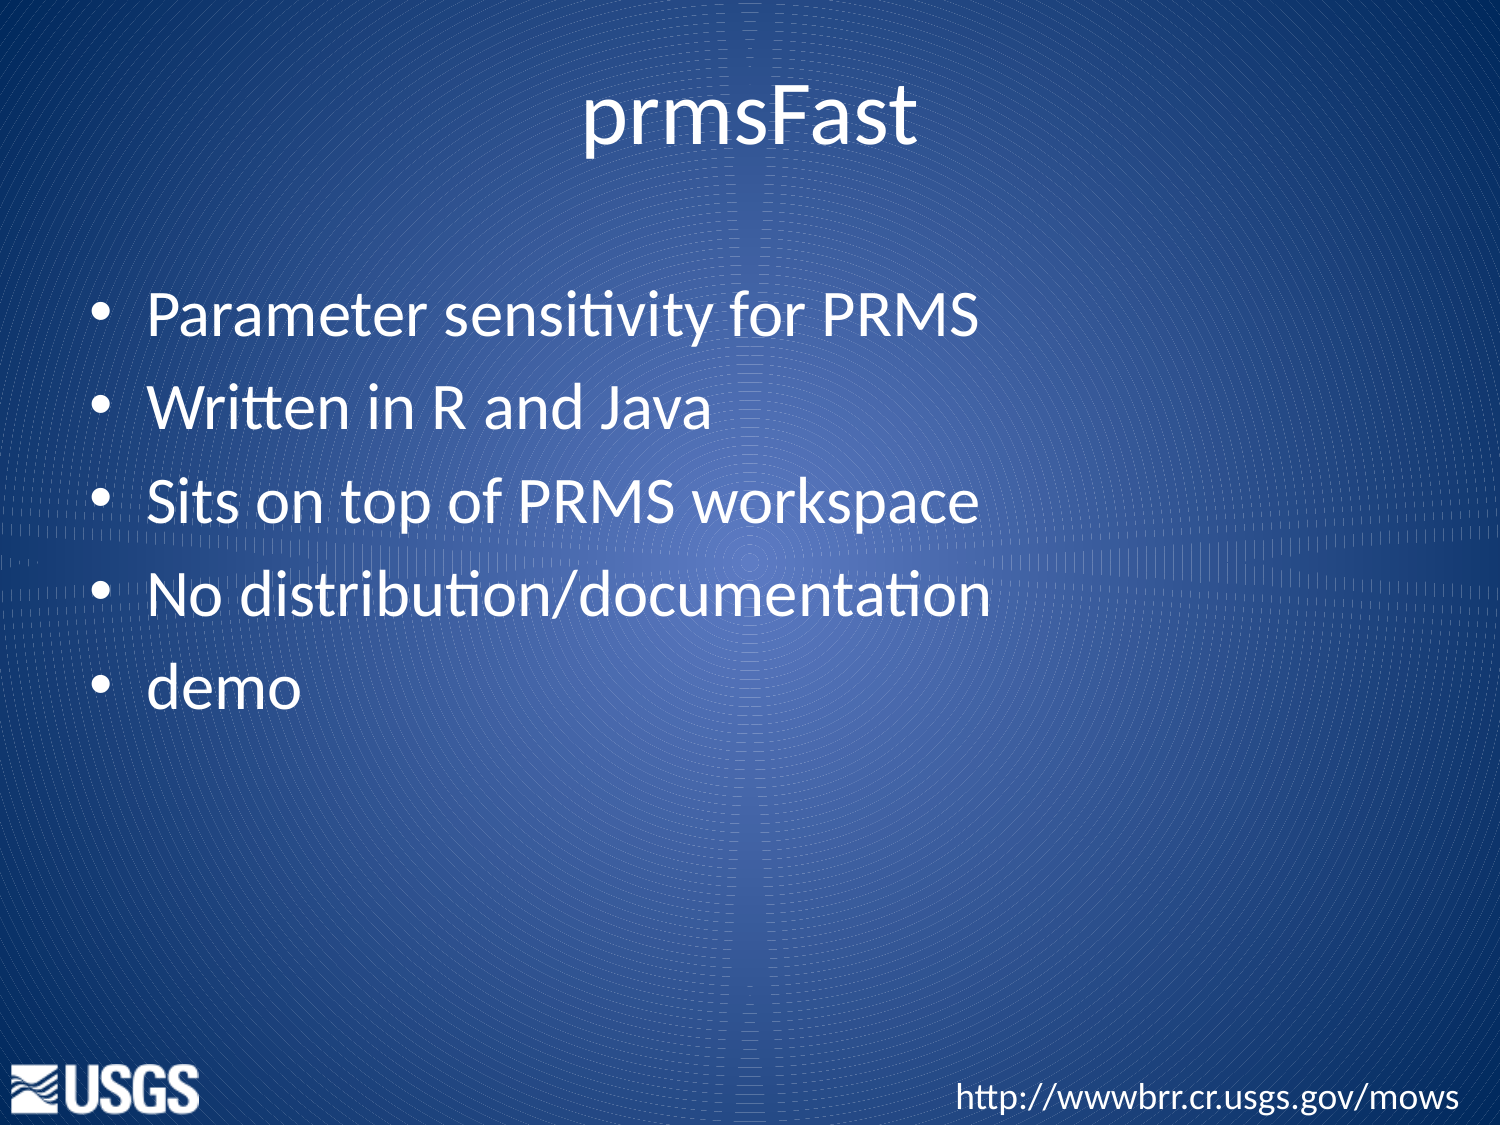

# prmsFast
Parameter sensitivity for PRMS
Written in R and Java
Sits on top of PRMS workspace
No distribution/documentation
demo